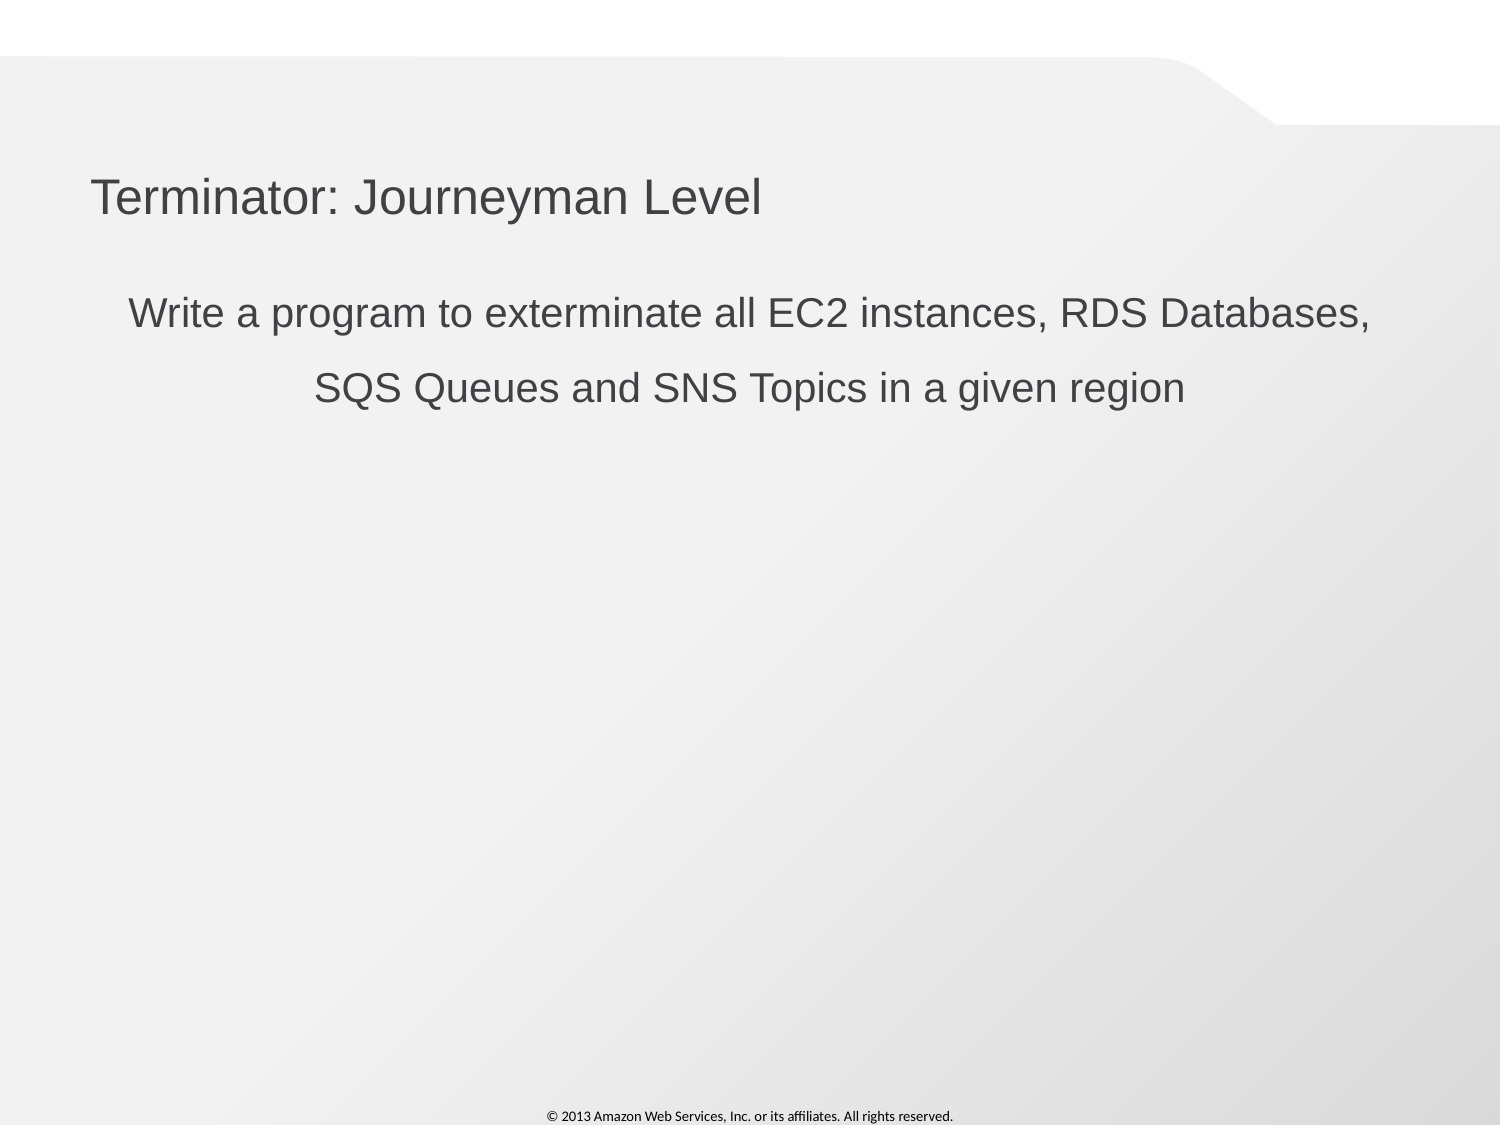

# Terminator: Journeyman Level
Write a program to exterminate all EC2 instances, RDS Databases, SQS Queues and SNS Topics in a given region